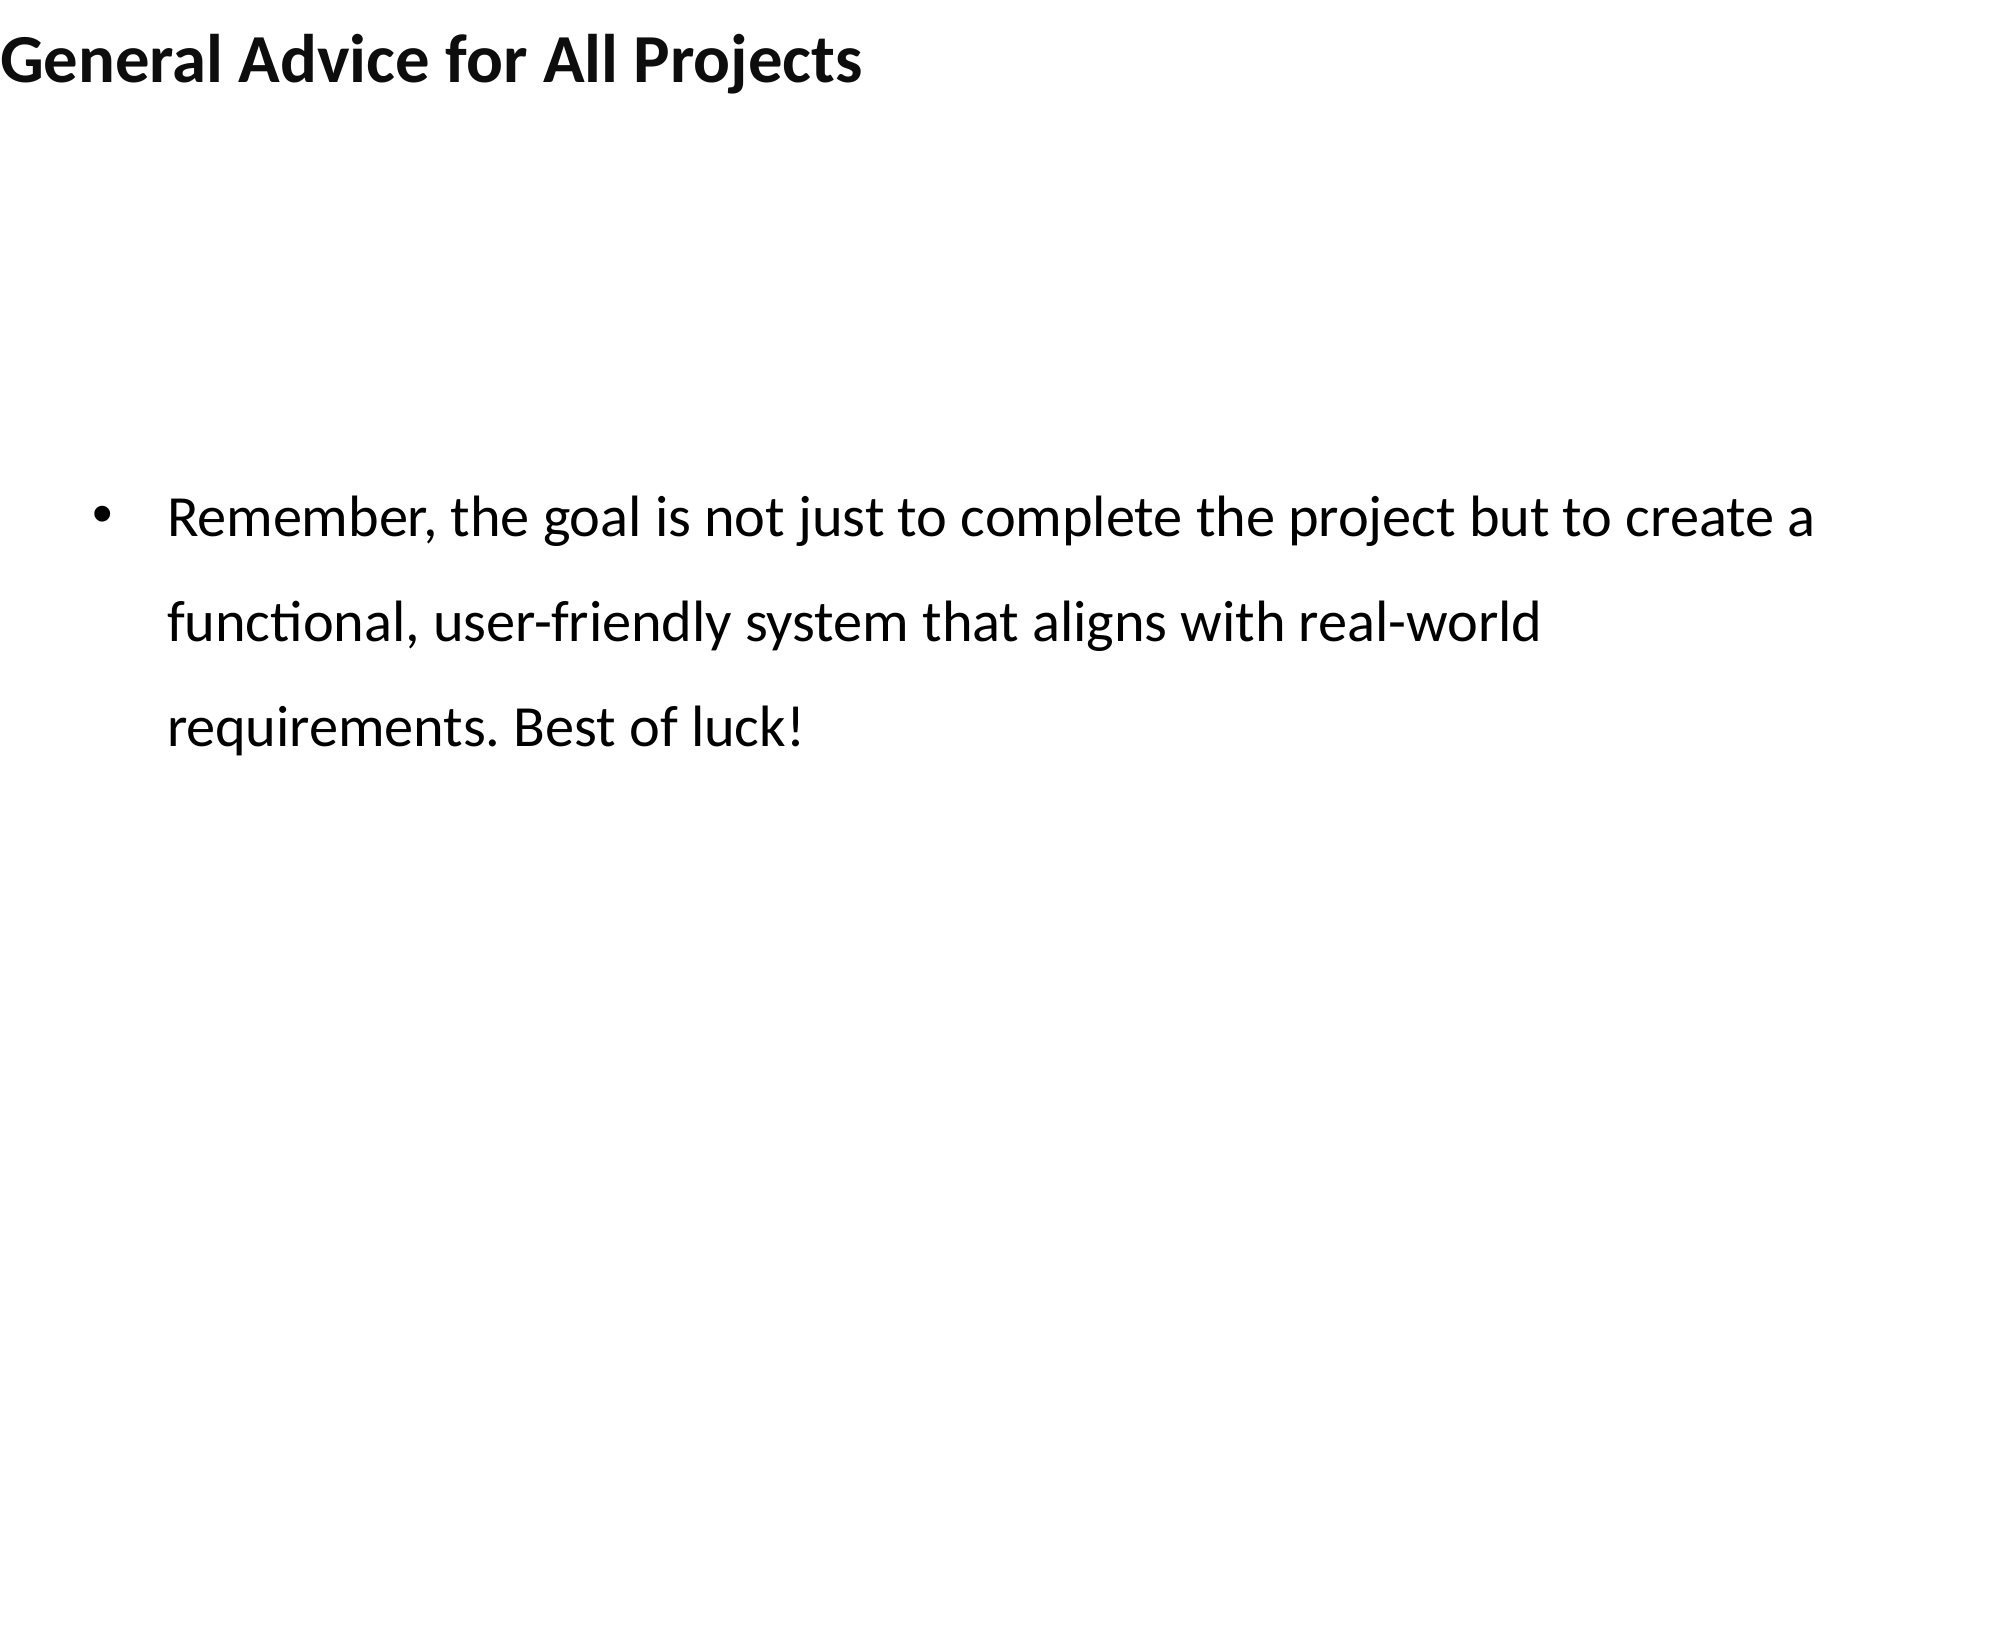

# General Advice for All Projects
Remember, the goal is not just to complete the project but to create a functional, user-friendly system that aligns with real-world requirements. Best of luck!